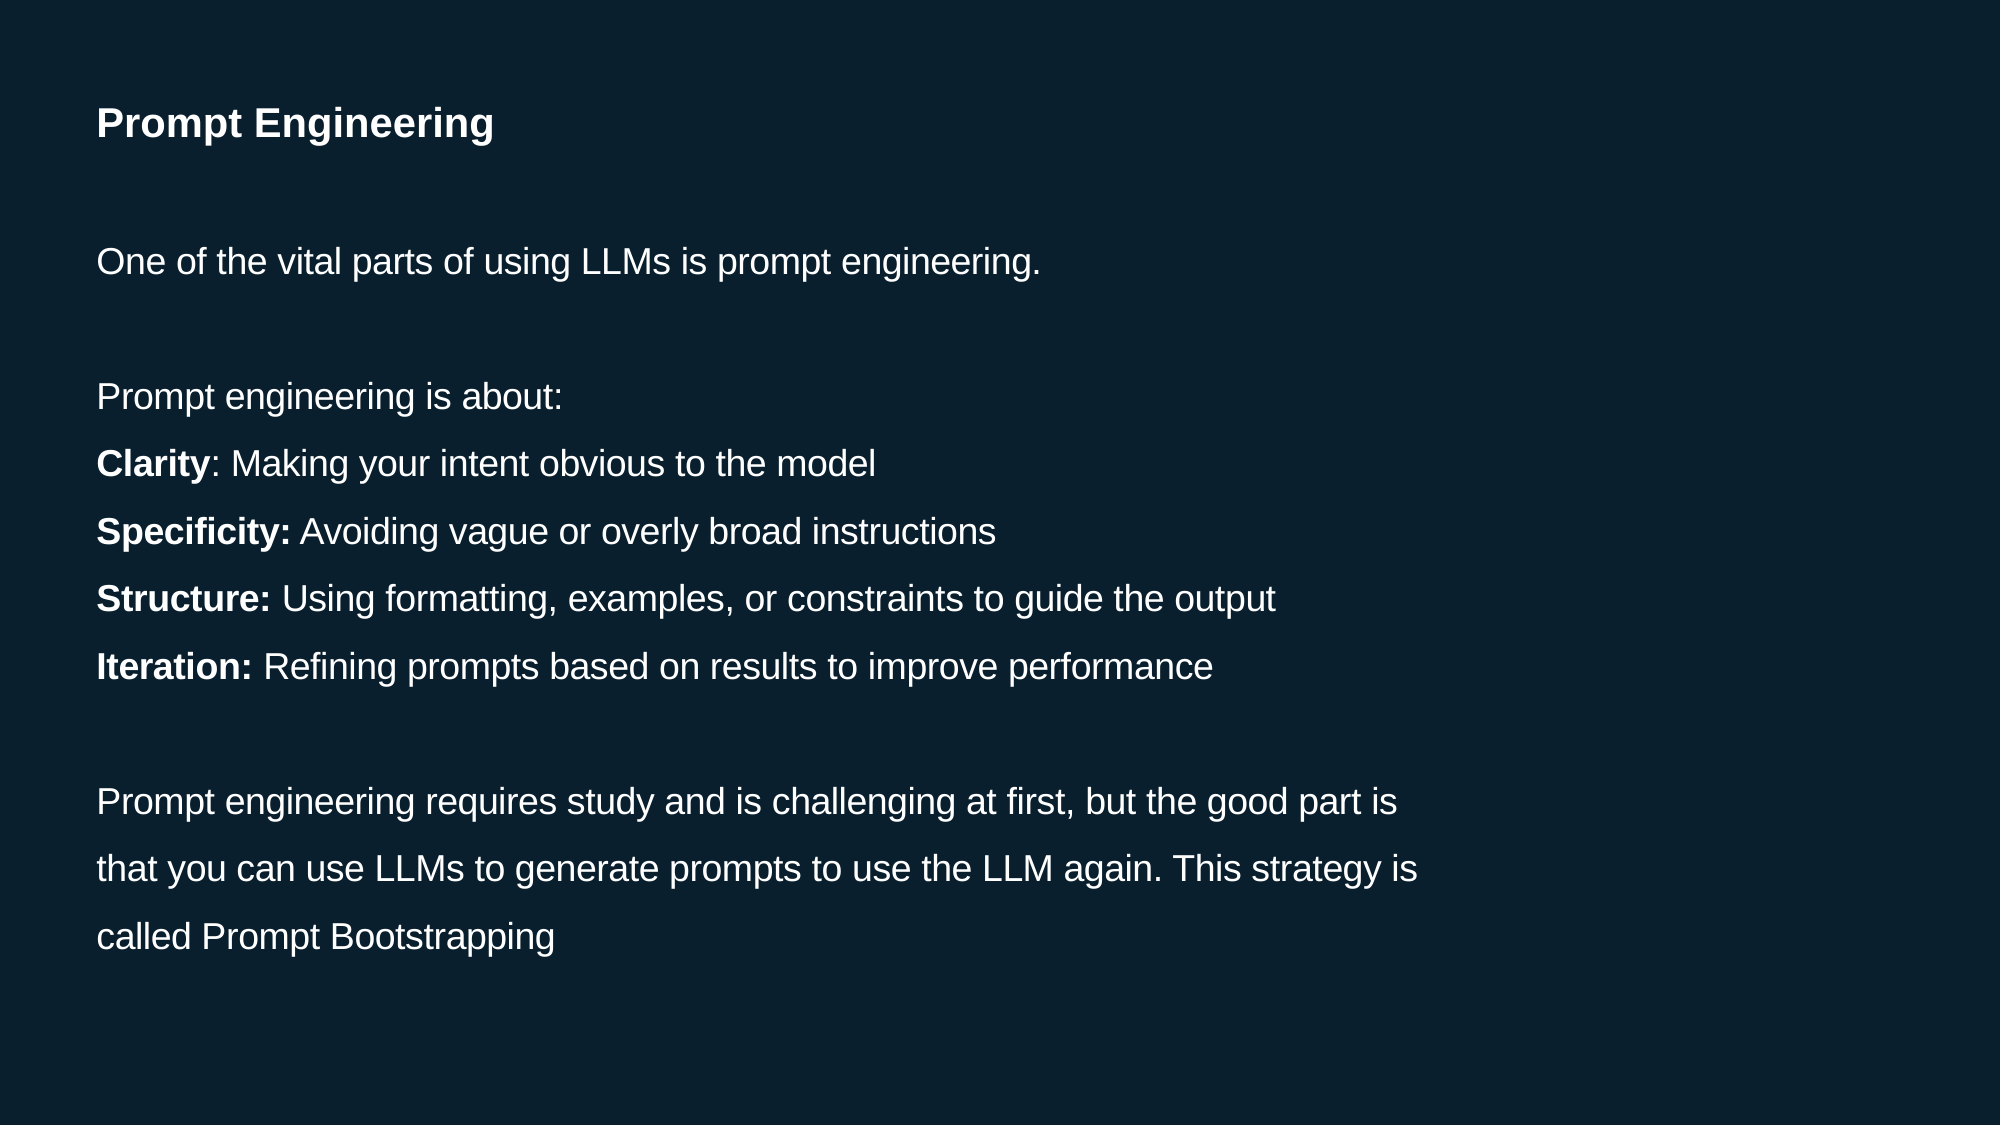

# Prompt Engineering
One of the vital parts of using LLMs is prompt engineering.

Prompt engineering is about:
Clarity: Making your intent obvious to the model
Specificity: Avoiding vague or overly broad instructions
Structure: Using formatting, examples, or constraints to guide the output
Iteration: Refining prompts based on results to improve performance

Prompt engineering requires study and is challenging at first, but the good part is that you can use LLMs to generate prompts to use the LLM again. This strategy is called Prompt Bootstrapping